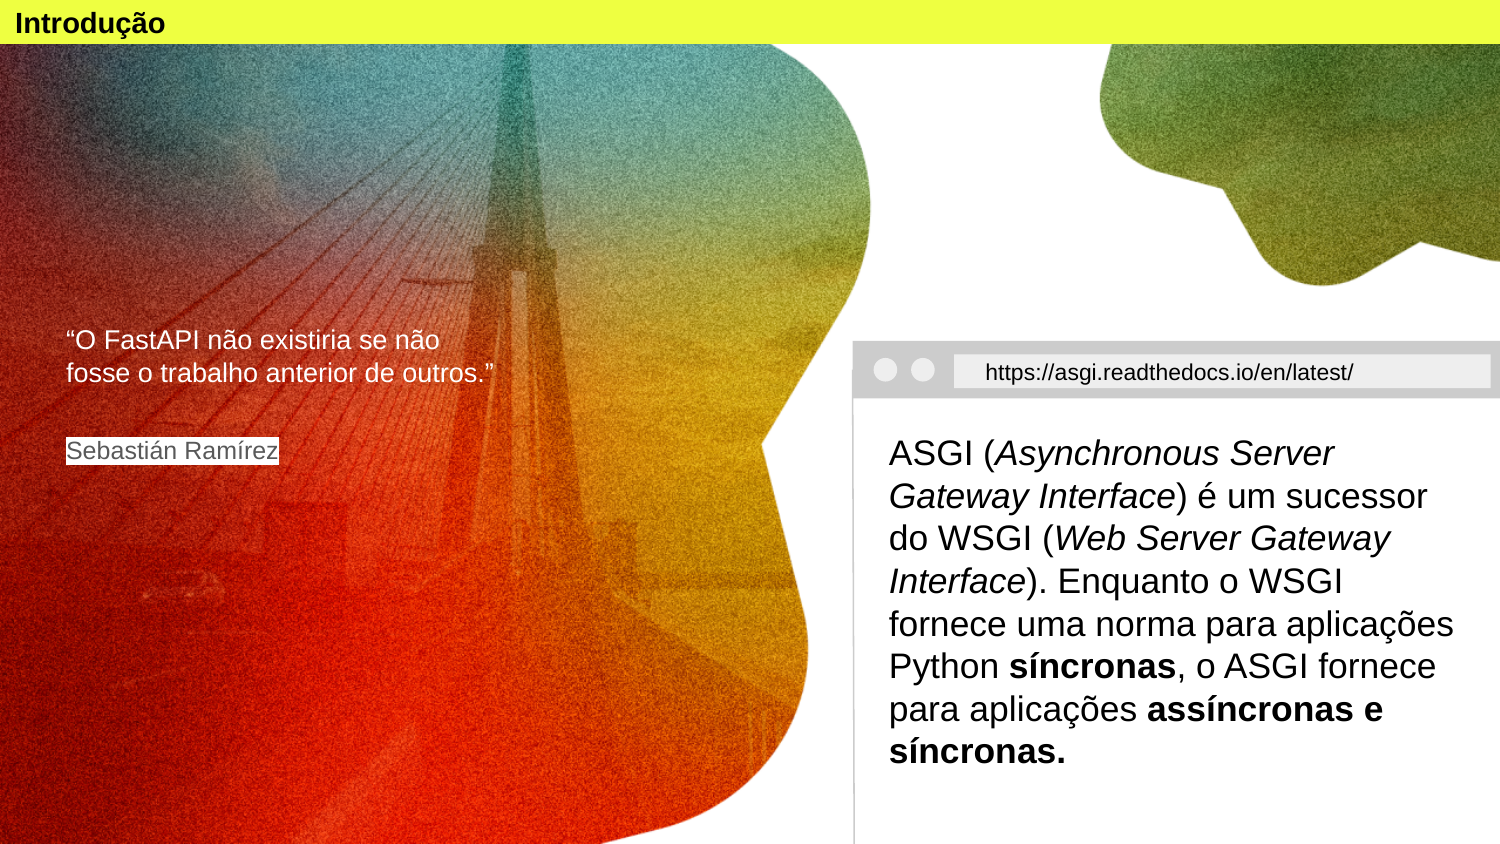

Introdução
# “O FastAPI não existiria se não fosse o trabalho anterior de outros.”

https://asgi.readthedocs.io/en/latest/

Sebastián Ramírez
ASGI (Asynchronous Server Gateway Interface) é um sucessor do WSGI (Web Server Gateway Interface). Enquanto o WSGI fornece uma norma para aplicações Python síncronas, o ASGI fornece para aplicações assíncronas e síncronas.